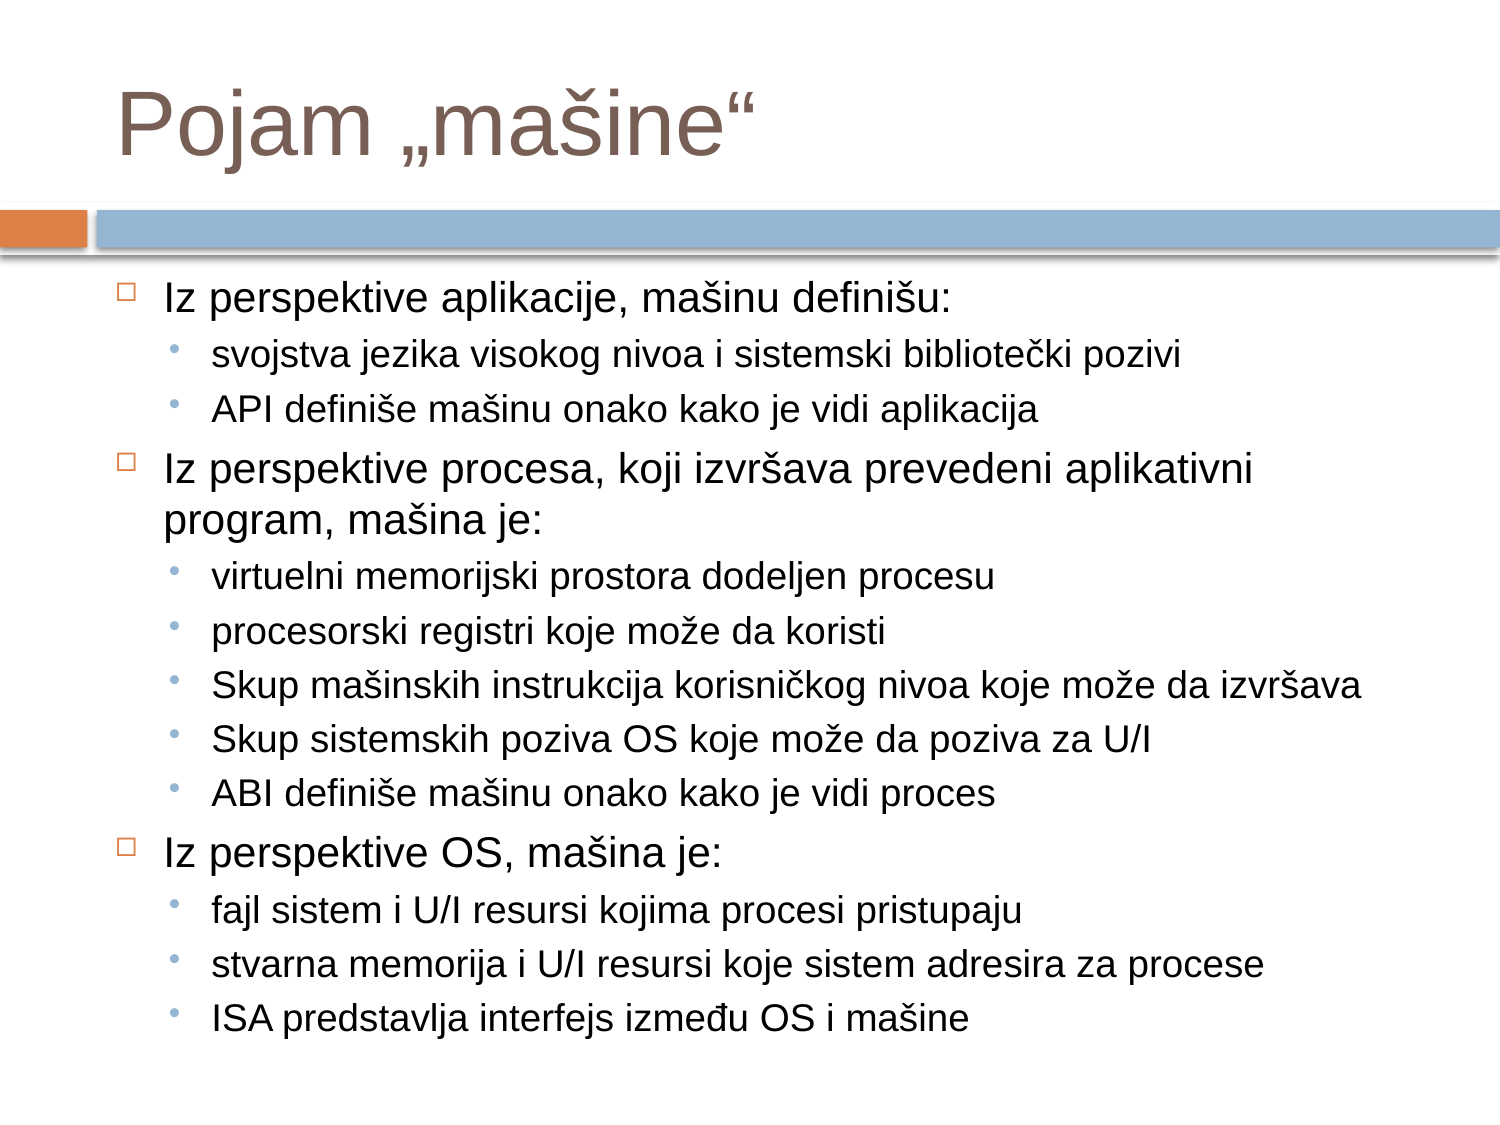

# Pojam „mašine“
Iz perspektive aplikacije, mašinu definišu:
svojstva jezika visokog nivoa i sistemski bibliotečki pozivi
API definiše mašinu onako kako je vidi aplikacija
Iz perspektive procesa, koji izvršava prevedeni aplikativni program, mašina je:
virtuelni memorijski prostora dodeljen procesu
procesorski registri koje može da koristi
Skup mašinskih instrukcija korisničkog nivoa koje može da izvršava
Skup sistemskih poziva OS koje može da poziva za U/I
ABI definiše mašinu onako kako je vidi proces
Iz perspektive OS, mašina je:
fajl sistem i U/I resursi kojima procesi pristupaju
stvarna memorija i U/I resursi koje sistem adresira za procese
ISA predstavlja interfejs između OS i mašine